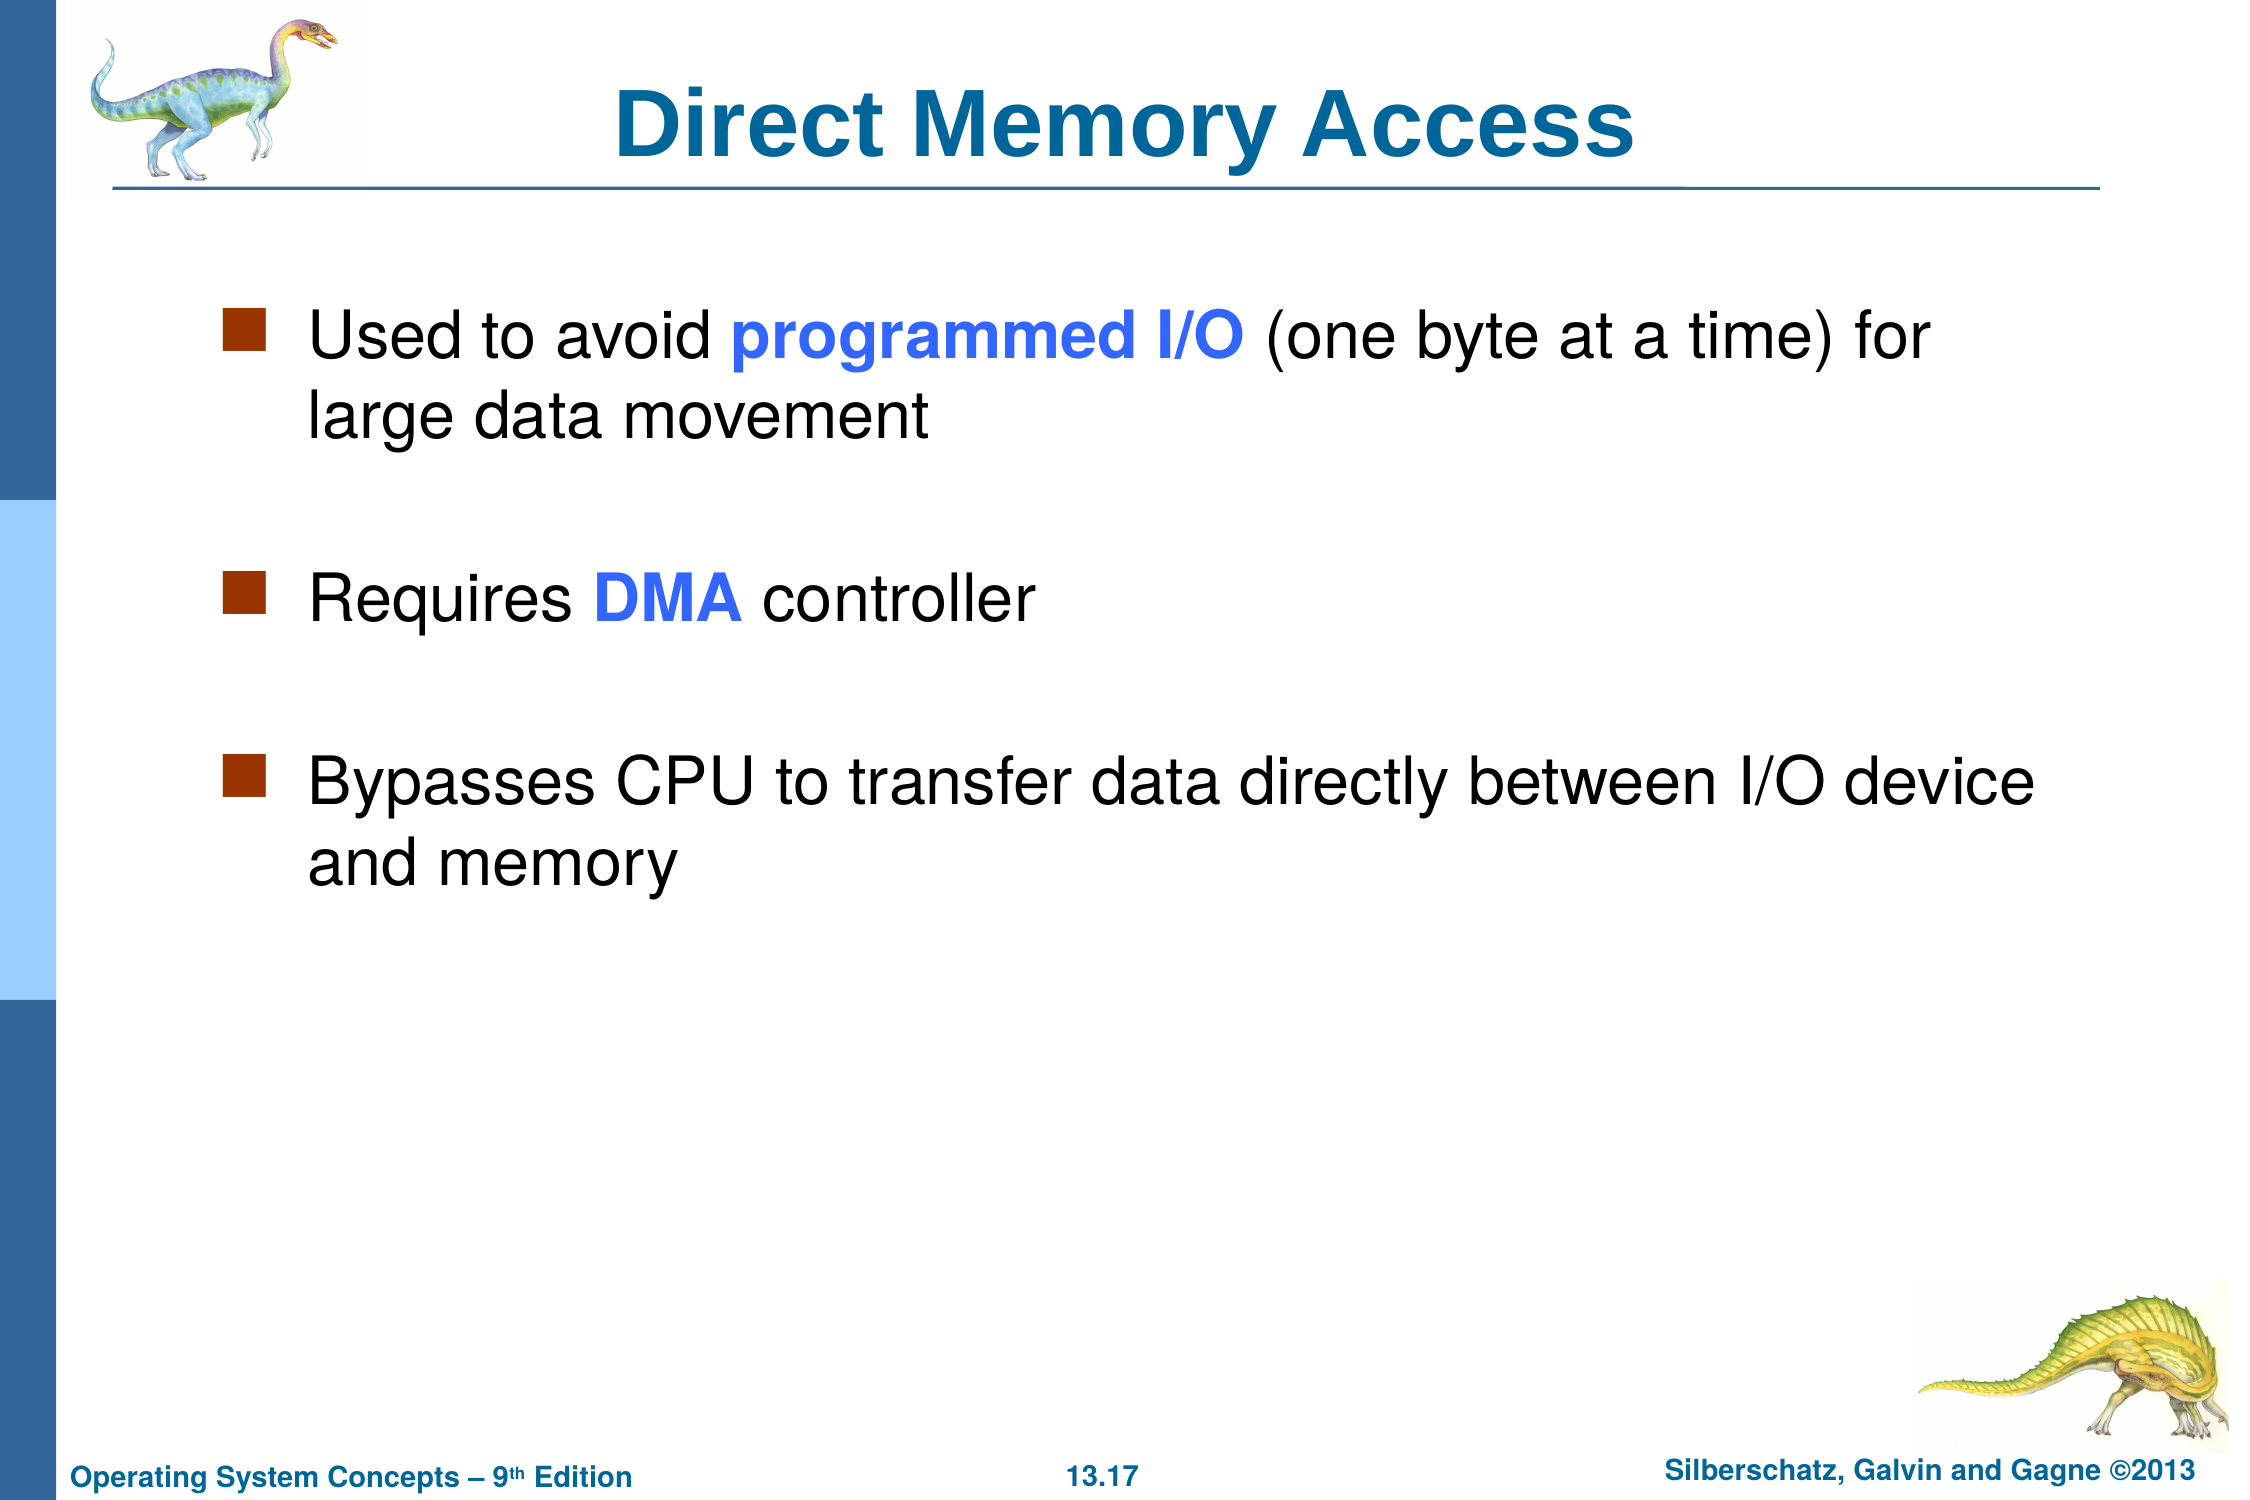

# Direct Memory Access
Used to avoid programmed I/O (one byte at a time) for large data movement
Requires DMA controller
Bypasses CPU to transfer data directly between I/O device and memory